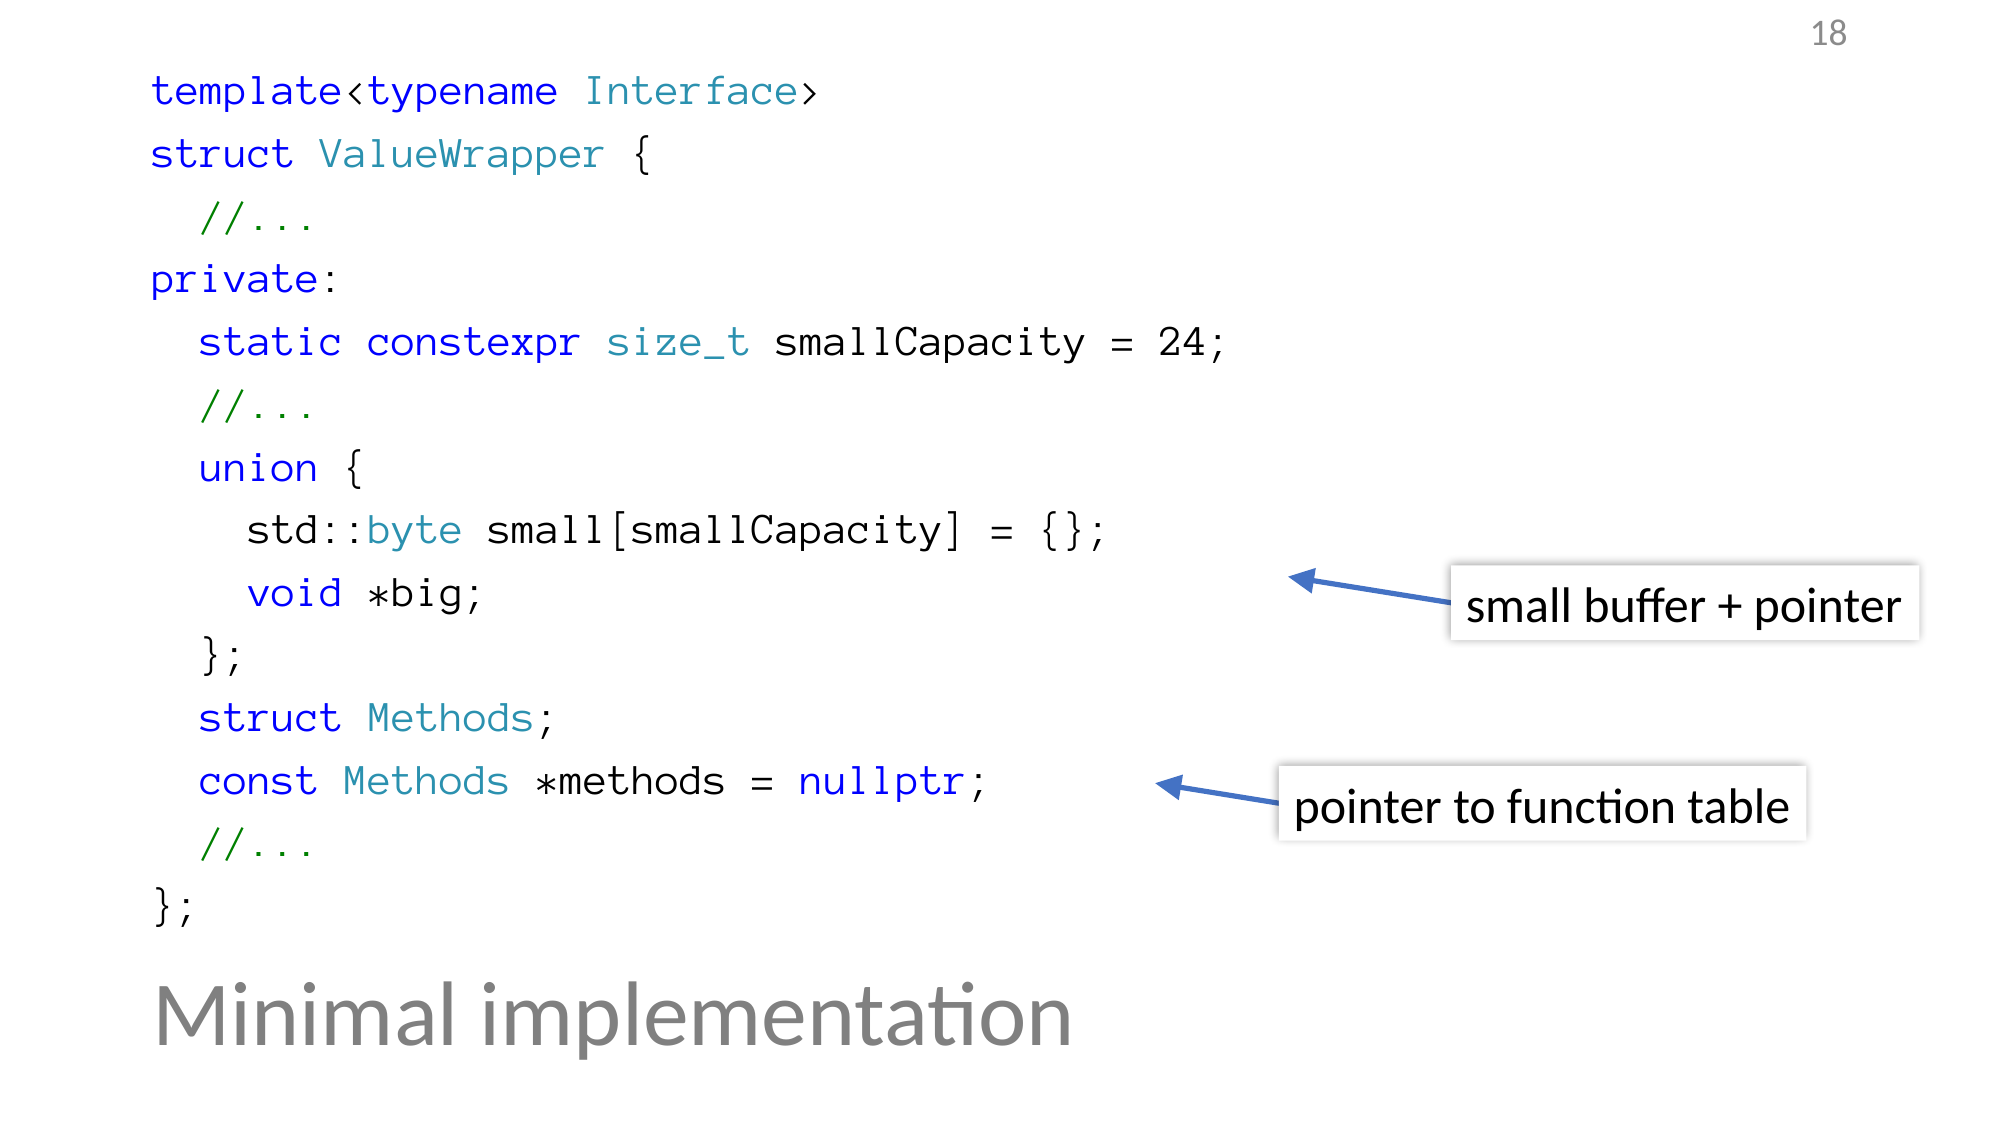

18
template<typename Interface>
struct ValueWrapper {
  //...
private:
  static constexpr size_t smallCapacity = 24;
  //...
  union {
    std::byte small[smallCapacity] = {};
    void *big;
  };
  struct Methods;
  const Methods *methods = nullptr;
  //...
};
small buffer + pointer
pointer to function table
# Minimal implementation